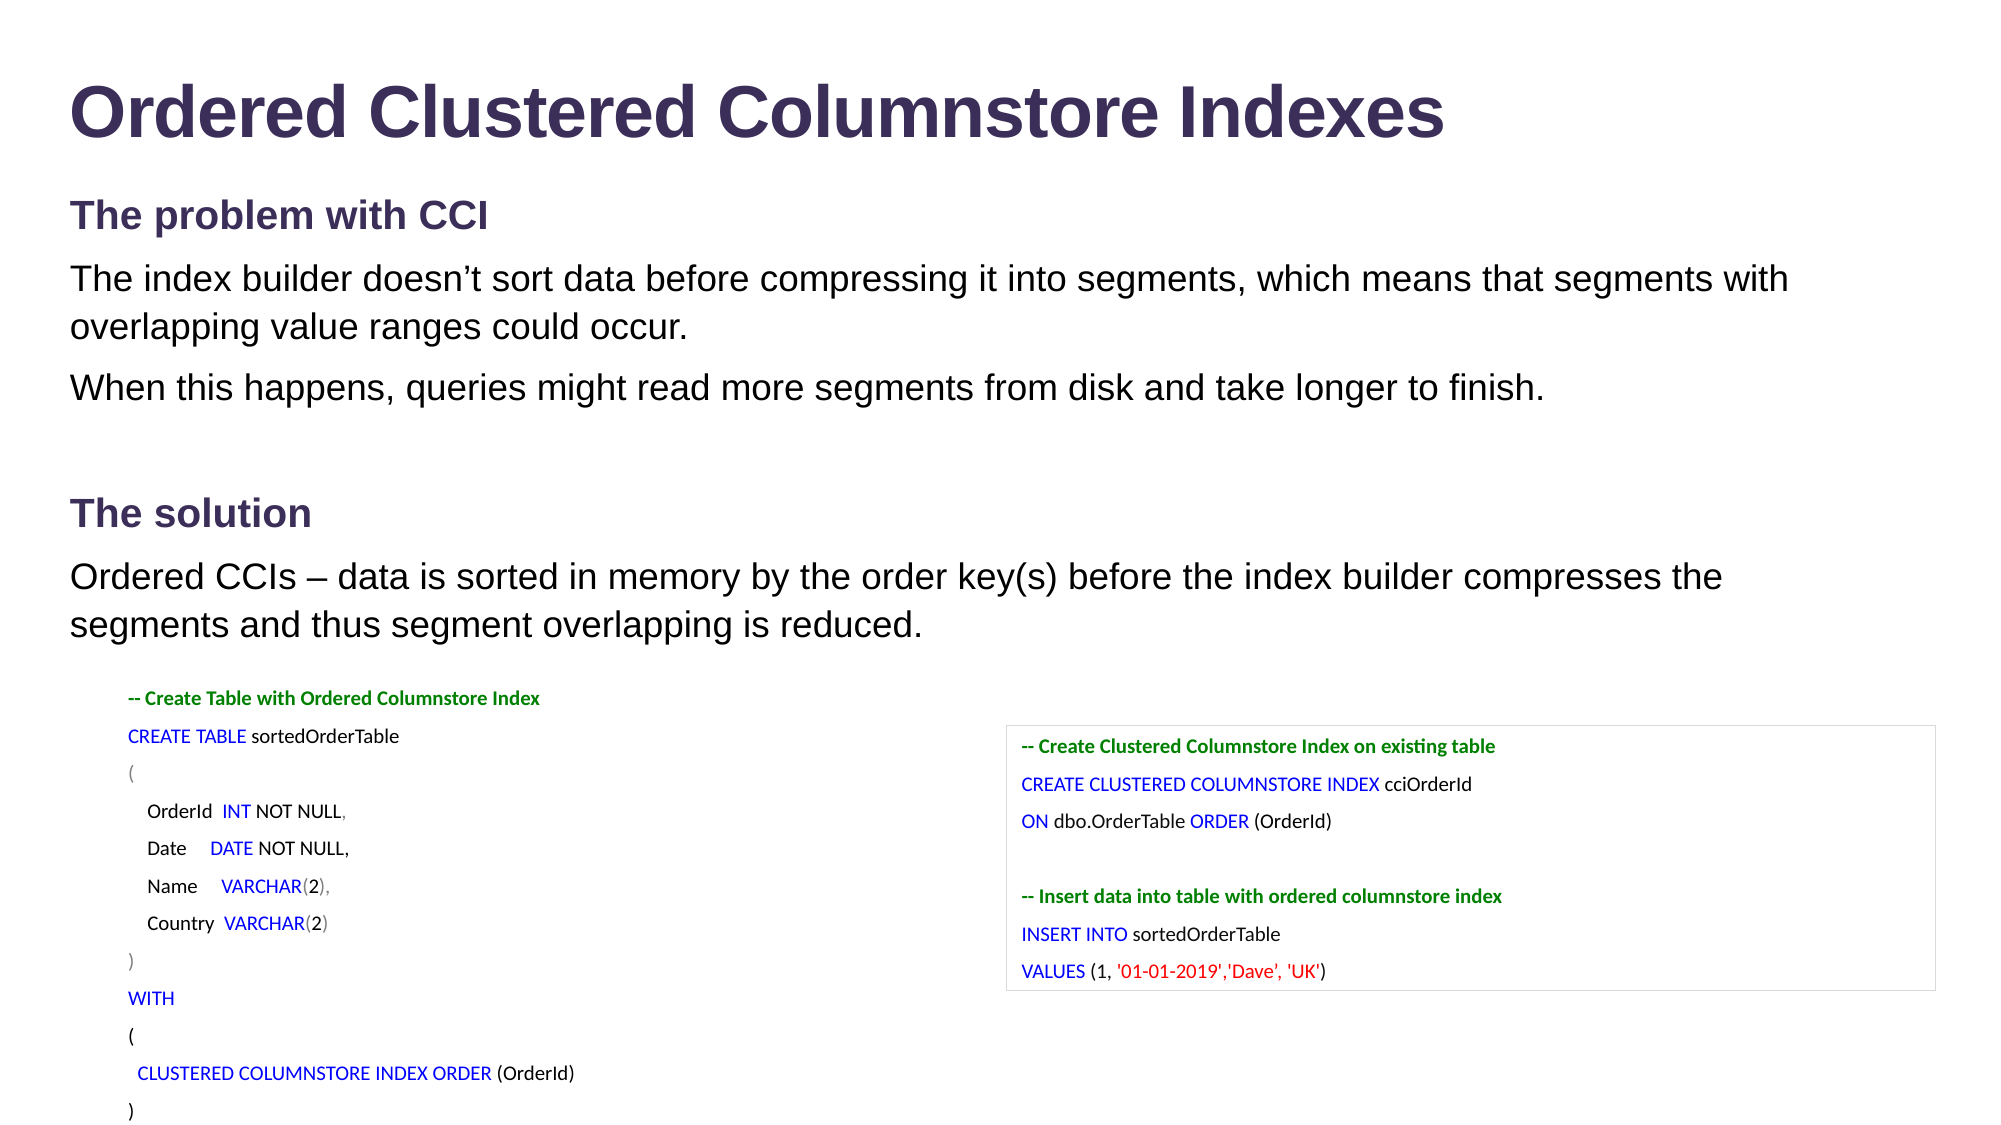

# Ordered Clustered Columnstore Indexes
The problem with CCI
The index builder doesn’t sort data before compressing it into segments, which means that segments with overlapping value ranges could occur.
When this happens, queries might read more segments from disk and take longer to finish.

The solution
Ordered CCIs – data is sorted in memory by the order key(s) before the index builder compresses the segments and thus segment overlapping is reduced.

-- Create Table with Ordered Columnstore Index
CREATE TABLE sortedOrderTable
(
    OrderId  INT NOT NULL,
    Date     DATE NOT NULL,
    Name     VARCHAR(2),
    Country  VARCHAR(2)
)
WITH
(
  CLUSTERED COLUMNSTORE INDEX ORDER (OrderId)
)
-- Create Clustered Columnstore Index on existing table
CREATE CLUSTERED COLUMNSTORE INDEX cciOrderId
ON dbo.OrderTable ORDER (OrderId)

-- Insert data into table with ordered columnstore index
INSERT INTO sortedOrderTable
VALUES (1, '01-01-2019','Dave’, 'UK')